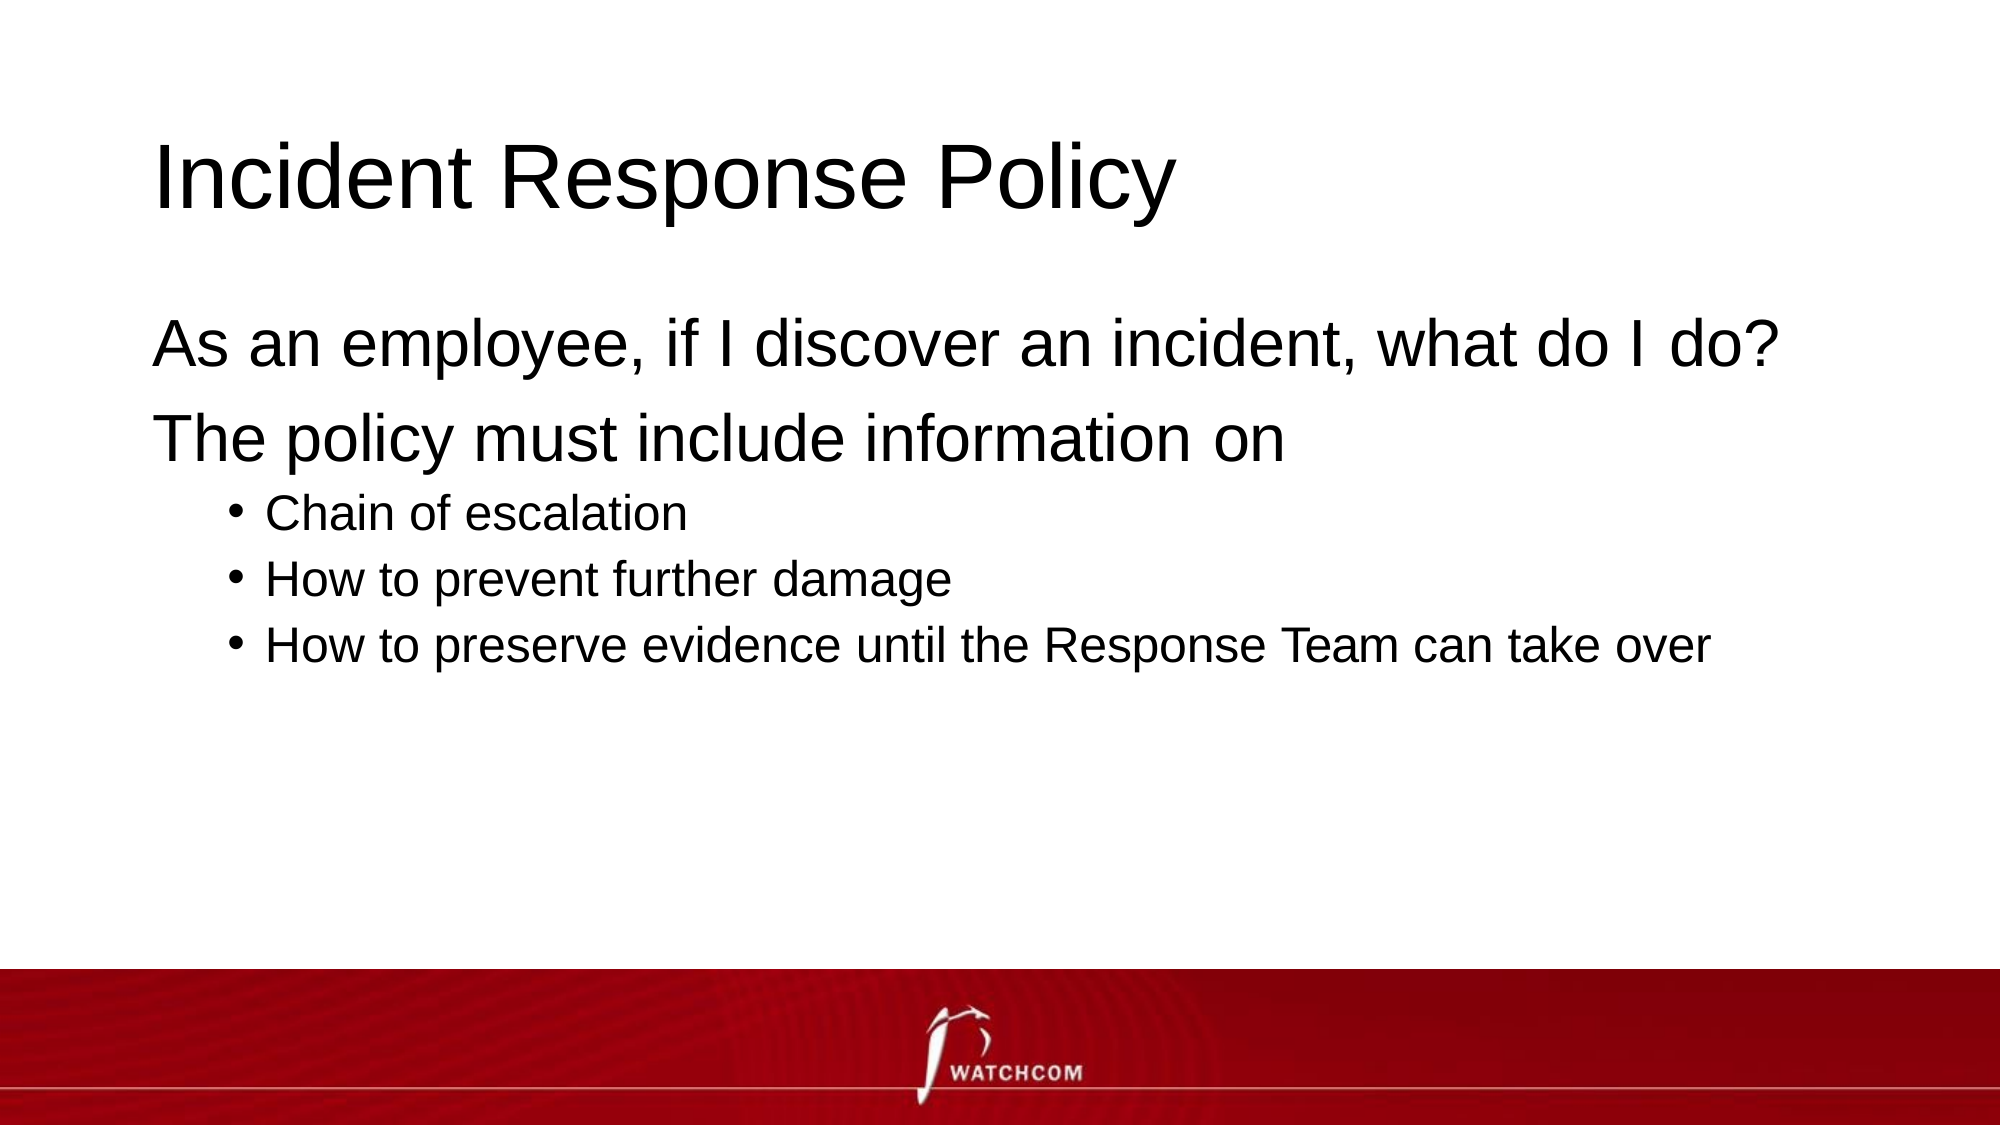

# Incident Response Policy
As an employee, if I discover an incident, what do I do?
The policy must include information on
Chain of escalation
How to prevent further damage
How to preserve evidence until the Response Team can take over